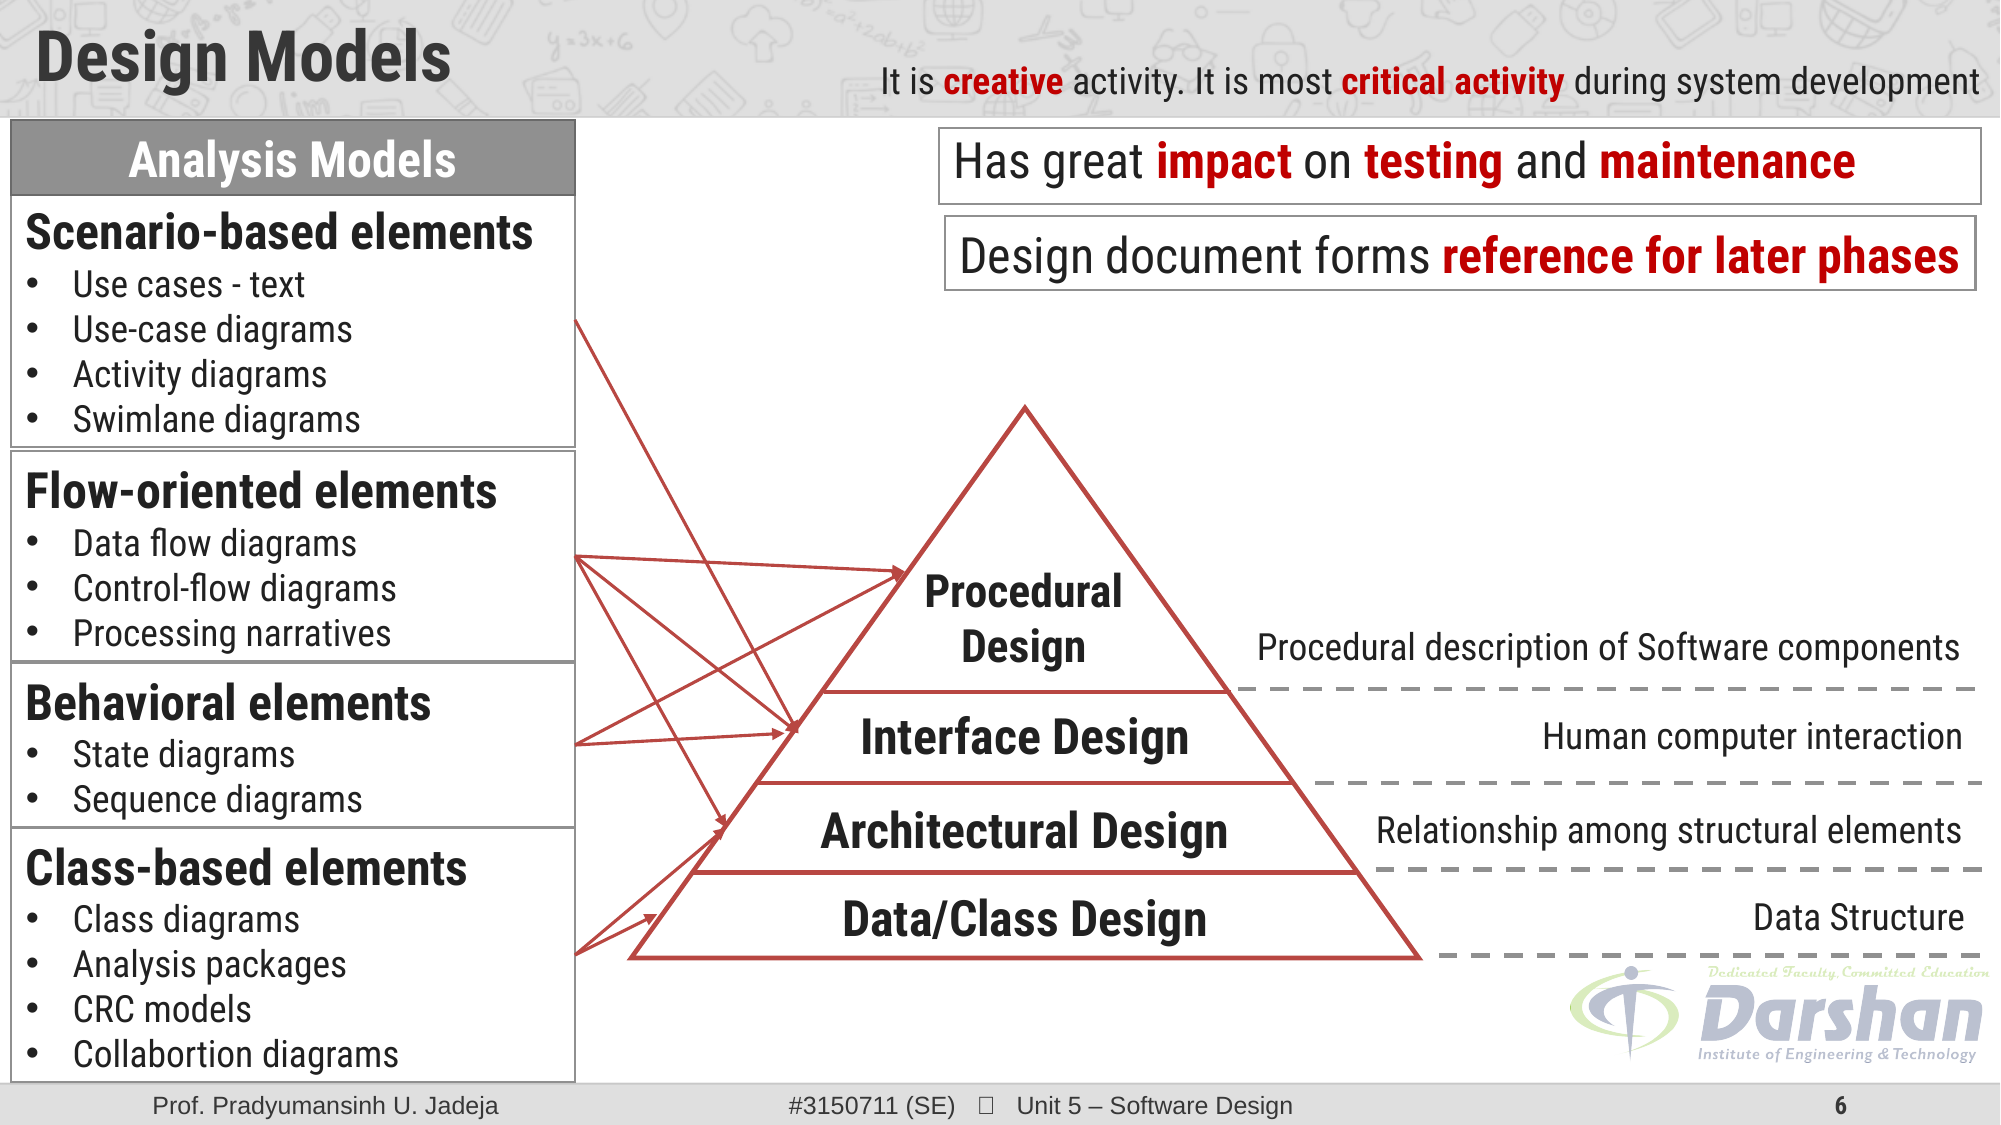

# Design Models
It is creative activity. It is most critical activity during system development
Analysis Models
Has great impact on testing and maintenance
Scenario-based elements
Use cases - text
Use-case diagrams
Activity diagrams
Swimlane diagrams
Design document forms reference for later phases

Flow-oriented elements
Data flow diagrams
Control-flow diagrams
Processing narratives
Procedural
Design
Procedural description of Software components
Behavioral elements
State diagrams
Sequence diagrams
Interface Design
Human computer interaction
Architectural Design
Relationship among structural elements
Class-based elements
Class diagrams
Analysis packages
CRC models
Collabortion diagrams
Data/Class Design
Data Structure